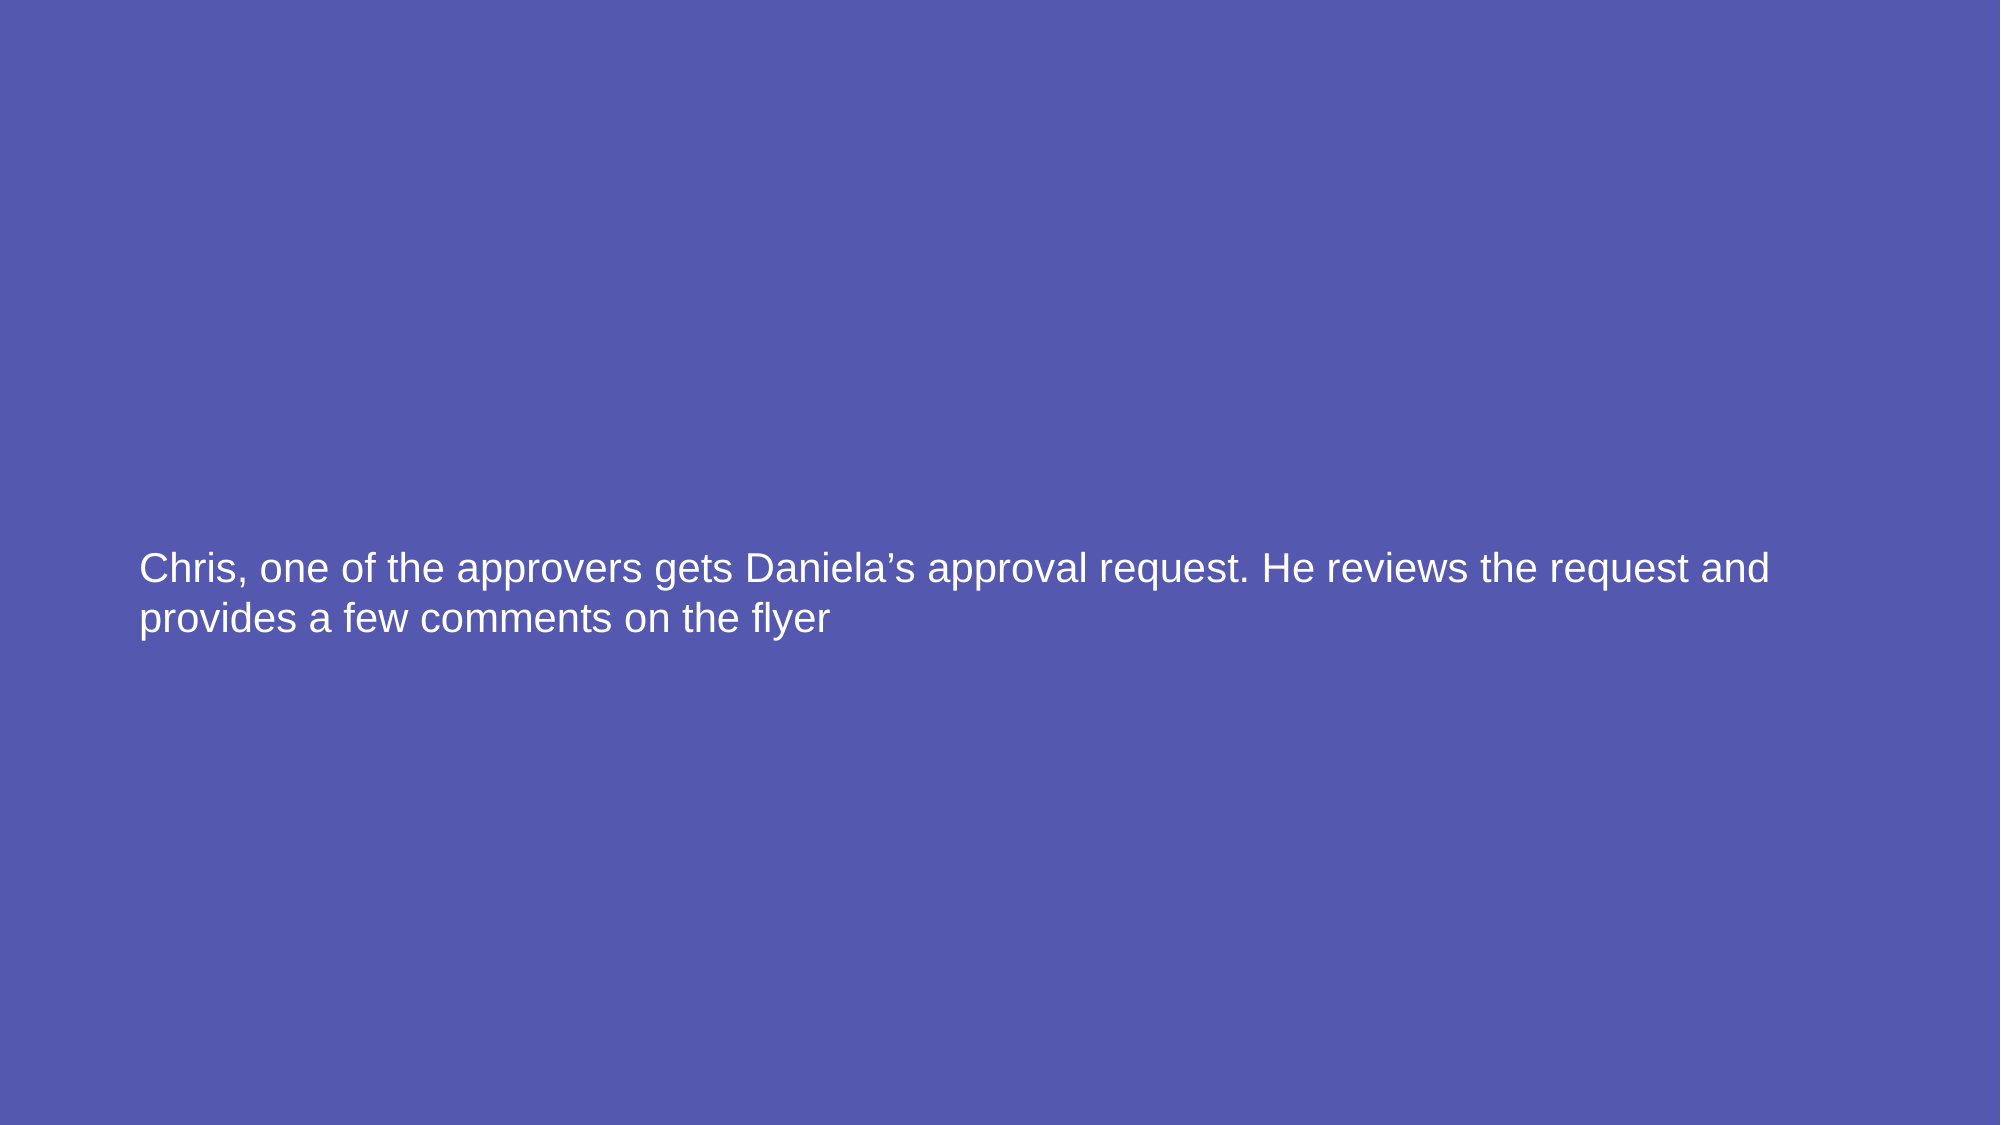

Chris, one of the approvers gets Daniela’s approval request. He reviews the request and provides a few comments on the flyer